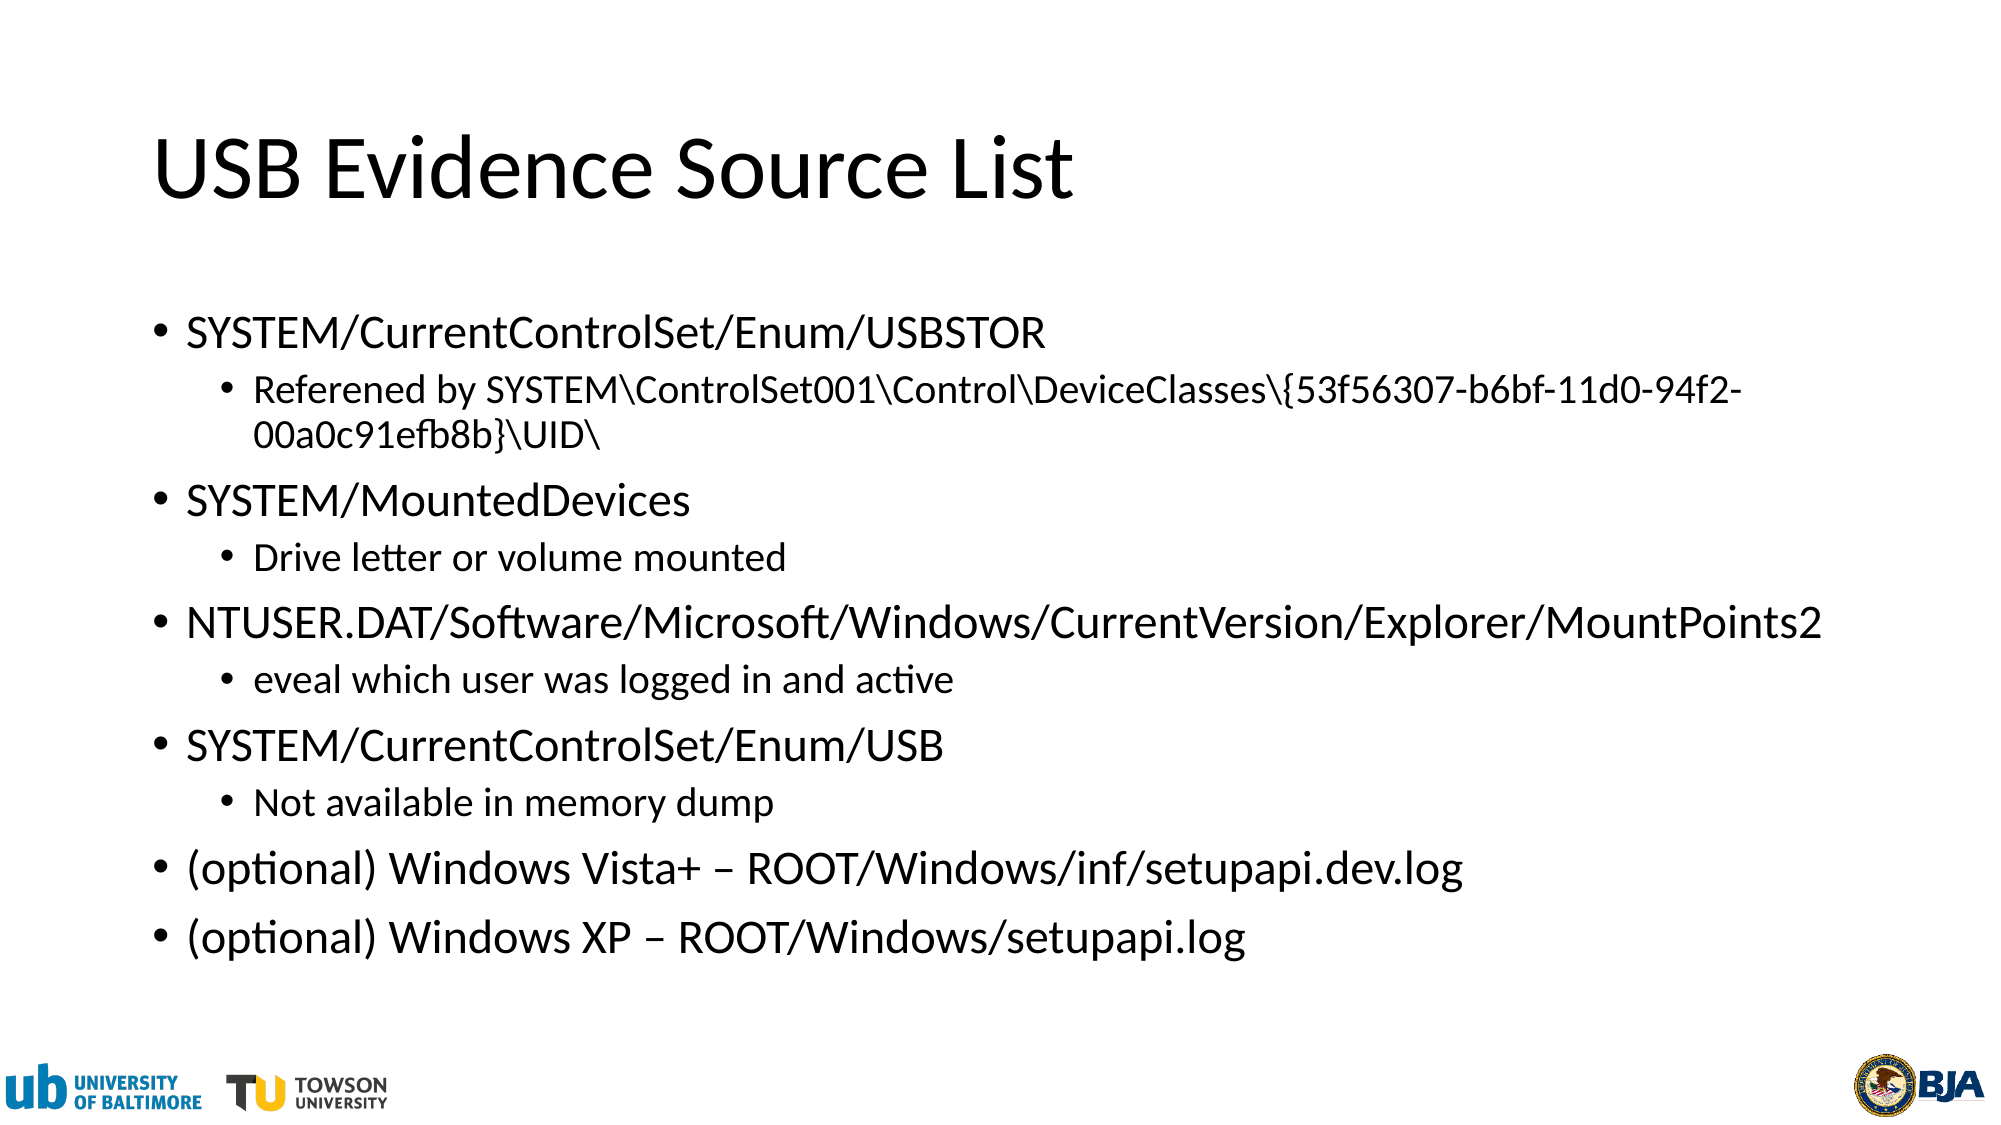

# USB Evidence Source List
SYSTEM/CurrentControlSet/Enum/USBSTOR
Referened by SYSTEM\ControlSet001\Control\DeviceClasses\{53f56307-b6bf-11d0-94f2-00a0c91efb8b}\UID\
SYSTEM/MountedDevices
Drive letter or volume mounted
NTUSER.DAT/Software/Microsoft/Windows/CurrentVersion/Explorer/MountPoints2
eveal which user was logged in and active
SYSTEM/CurrentControlSet/Enum/USB
Not available in memory dump
(optional) Windows Vista+ – ROOT/Windows/inf/setupapi.dev.log
(optional) Windows XP – ROOT/Windows/setupapi.log